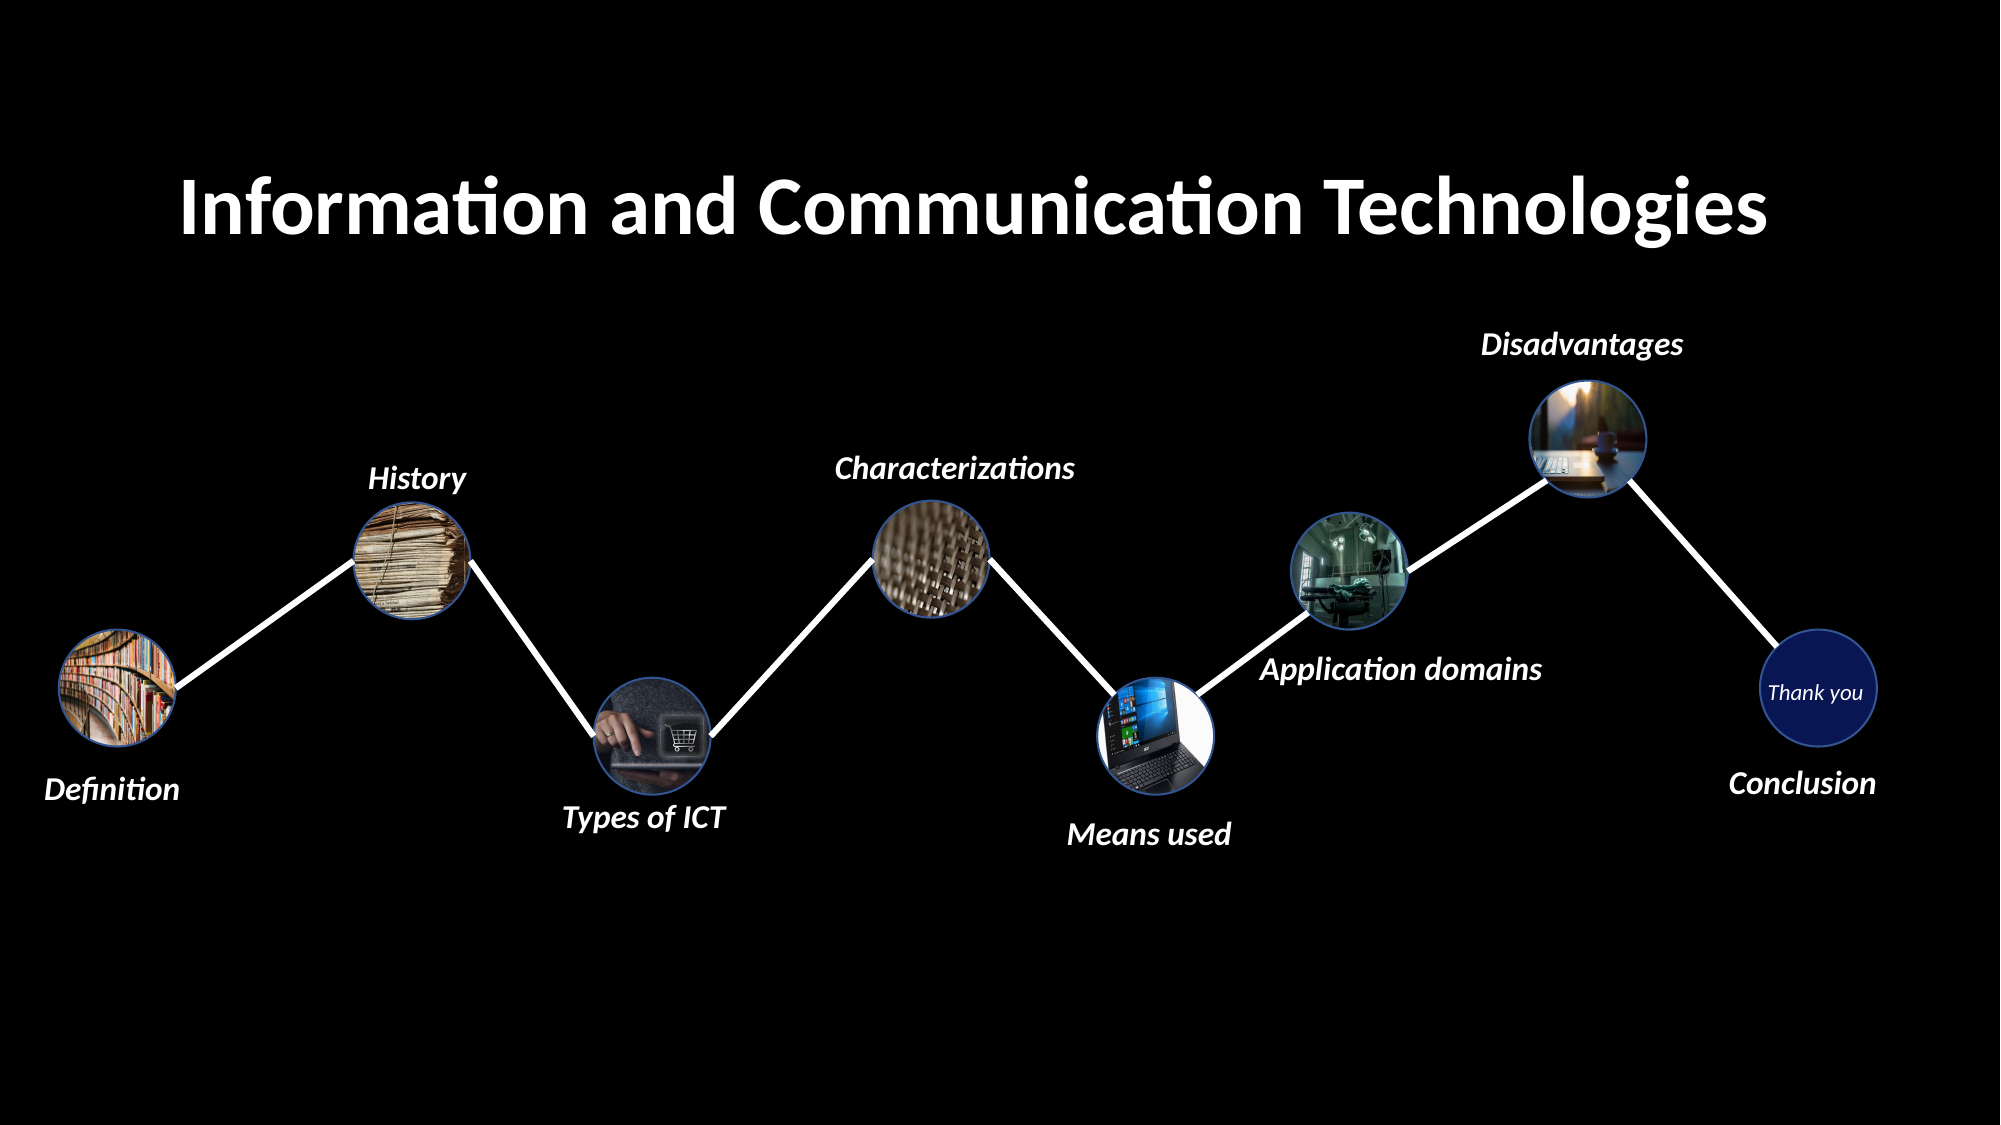

Information and Communication Technologies
Disadvantages

Characterizations
History

Application domains
Thank you

Conclusion
Definition
Types of ICT
Means used